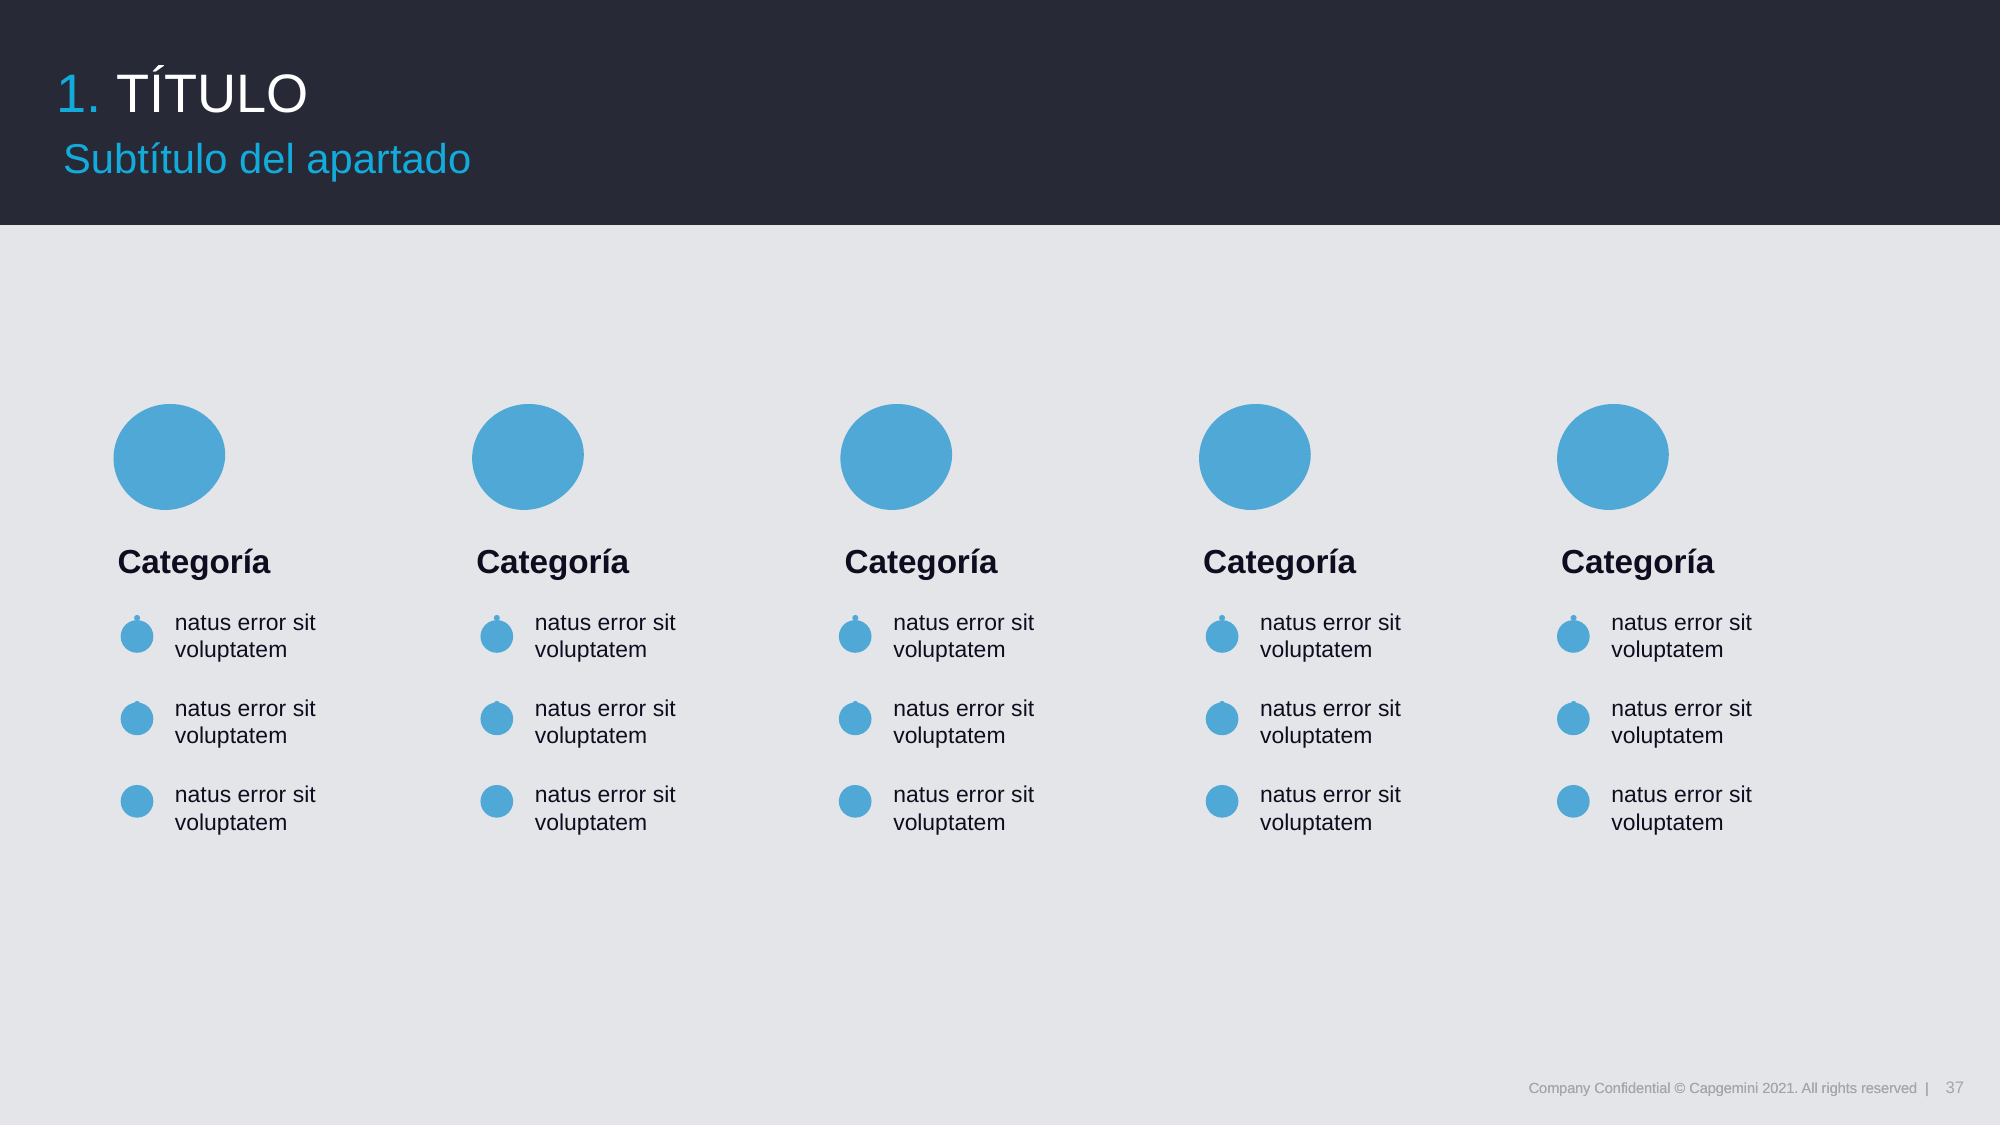

# 1. Título
Subtítulo del apartado
Gail/Ana

Categoría
Categoría
Categoría
Categoría
Categoría
natus error sit voluptatem
natus error sit voluptatem
natus error sit voluptatem
natus error sit voluptatem
natus error sit voluptatem
natus error sit voluptatem
natus error sit voluptatem
natus error sit voluptatem
natus error sit voluptatem
natus error sit voluptatem
natus error sit voluptatem
natus error sit voluptatem
natus error sit voluptatem
natus error sit voluptatem
natus error sit voluptatem

Company Confidential © Capgemini 2021. All rights reserved  |
37